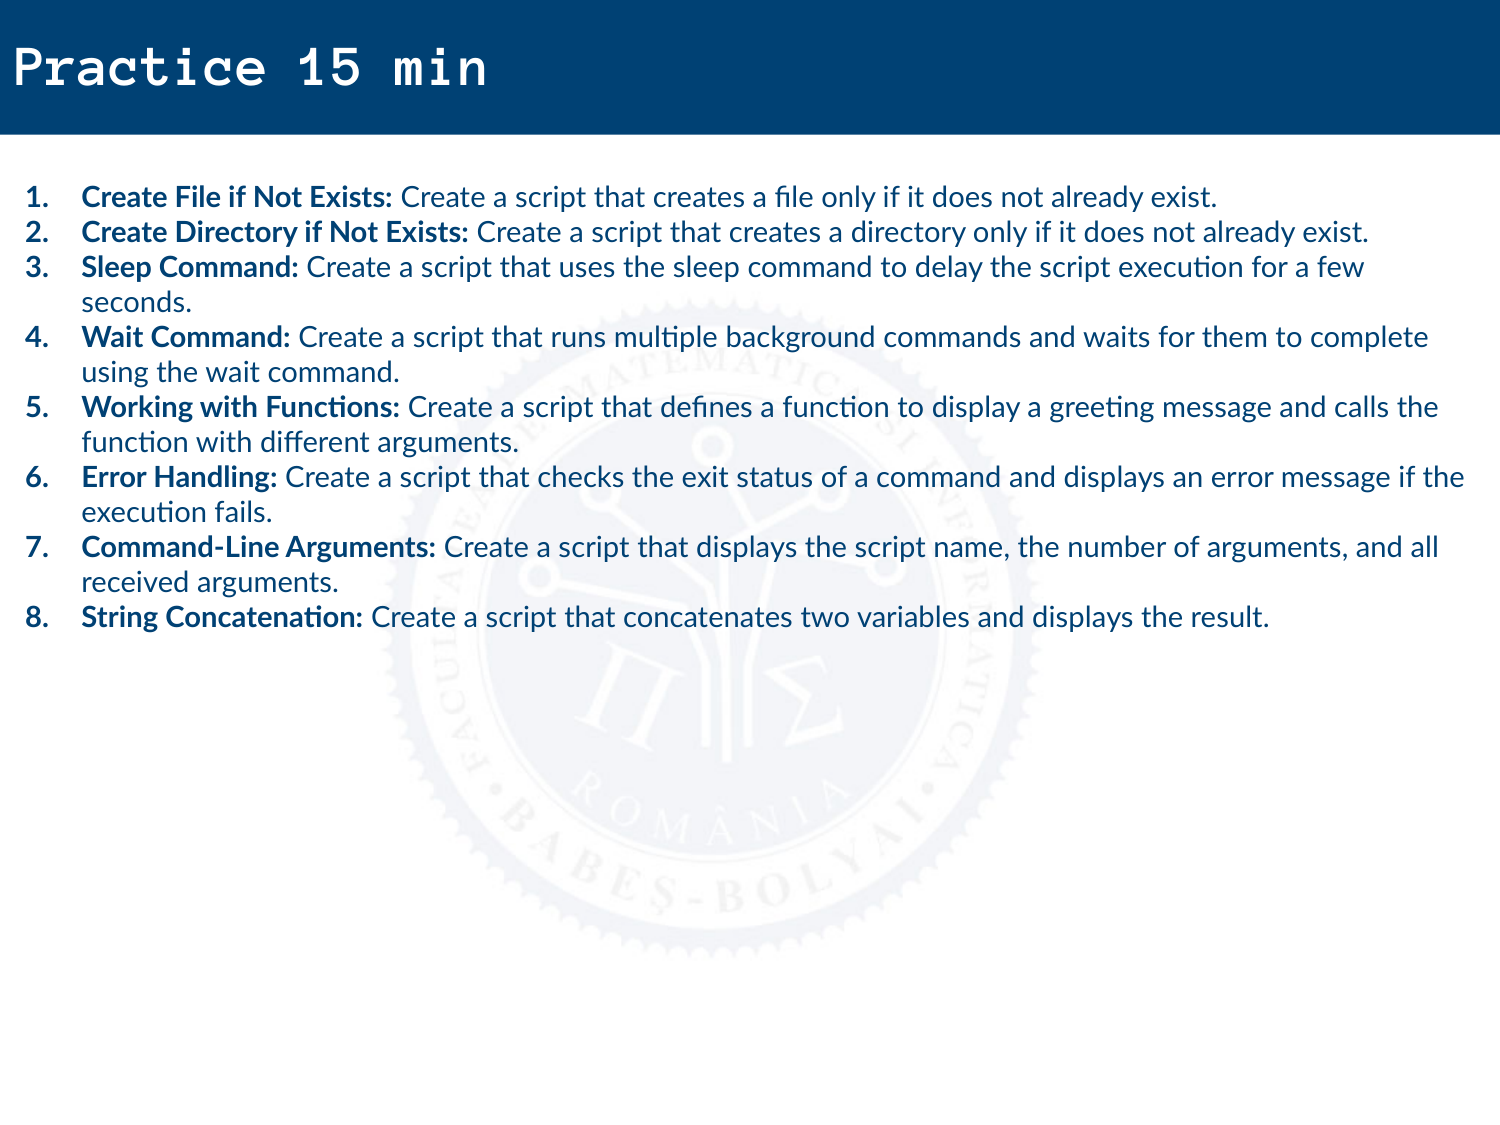

Practice 15 min
Create File if Not Exists: Create a script that creates a file only if it does not already exist.
Create Directory if Not Exists: Create a script that creates a directory only if it does not already exist.
Sleep Command: Create a script that uses the sleep command to delay the script execution for a few seconds.
Wait Command: Create a script that runs multiple background commands and waits for them to complete using the wait command.
Working with Functions: Create a script that defines a function to display a greeting message and calls the function with different arguments.
Error Handling: Create a script that checks the exit status of a command and displays an error message if the execution fails.
Command-Line Arguments: Create a script that displays the script name, the number of arguments, and all received arguments.
String Concatenation: Create a script that concatenates two variables and displays the result.